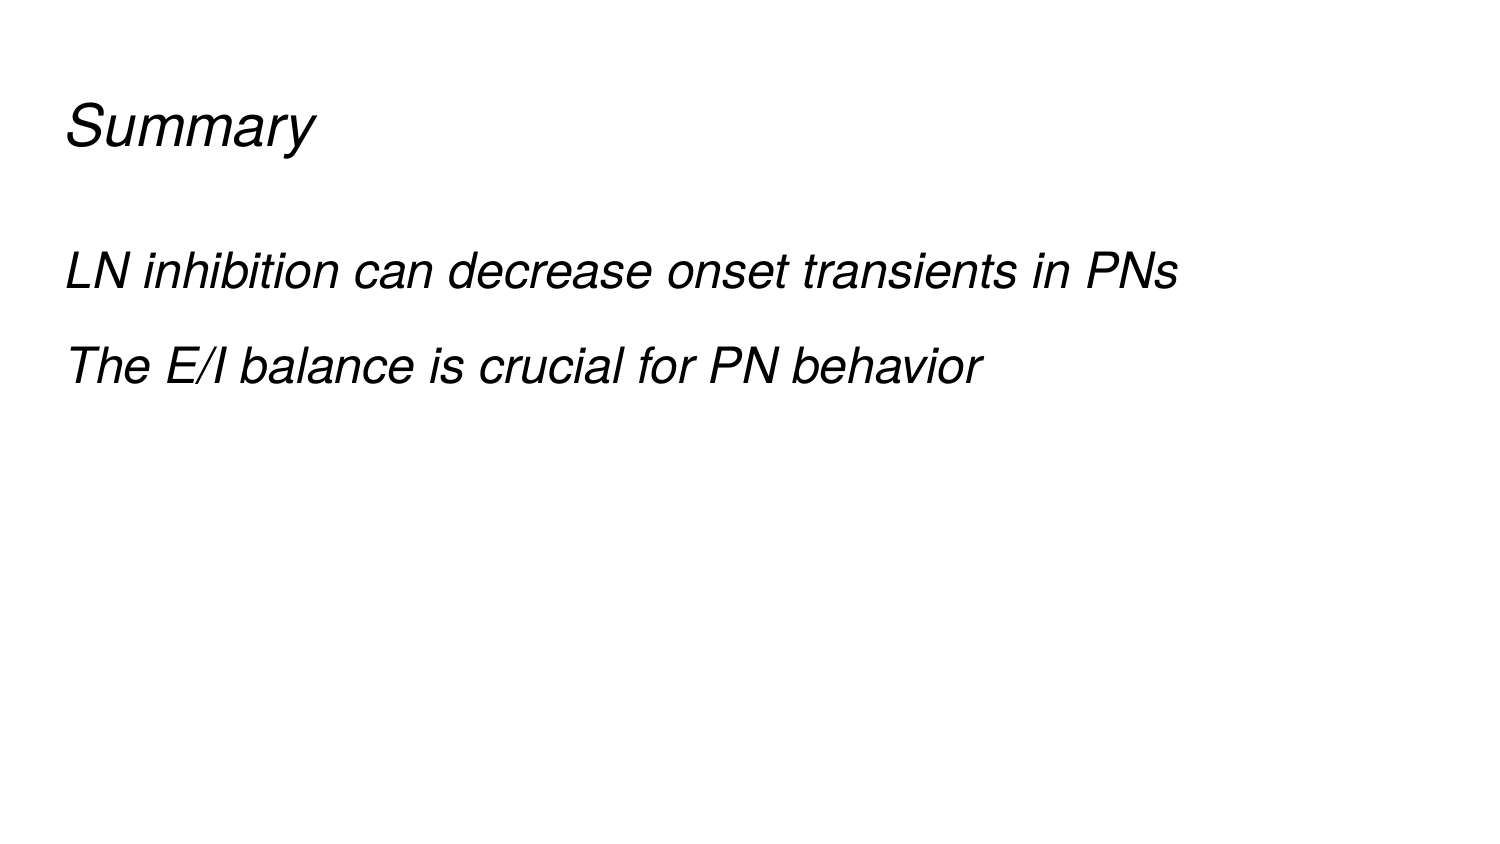

Summary

LN inhibition can decrease onset transients in PNs

The E/I balance is crucial for PN behavior